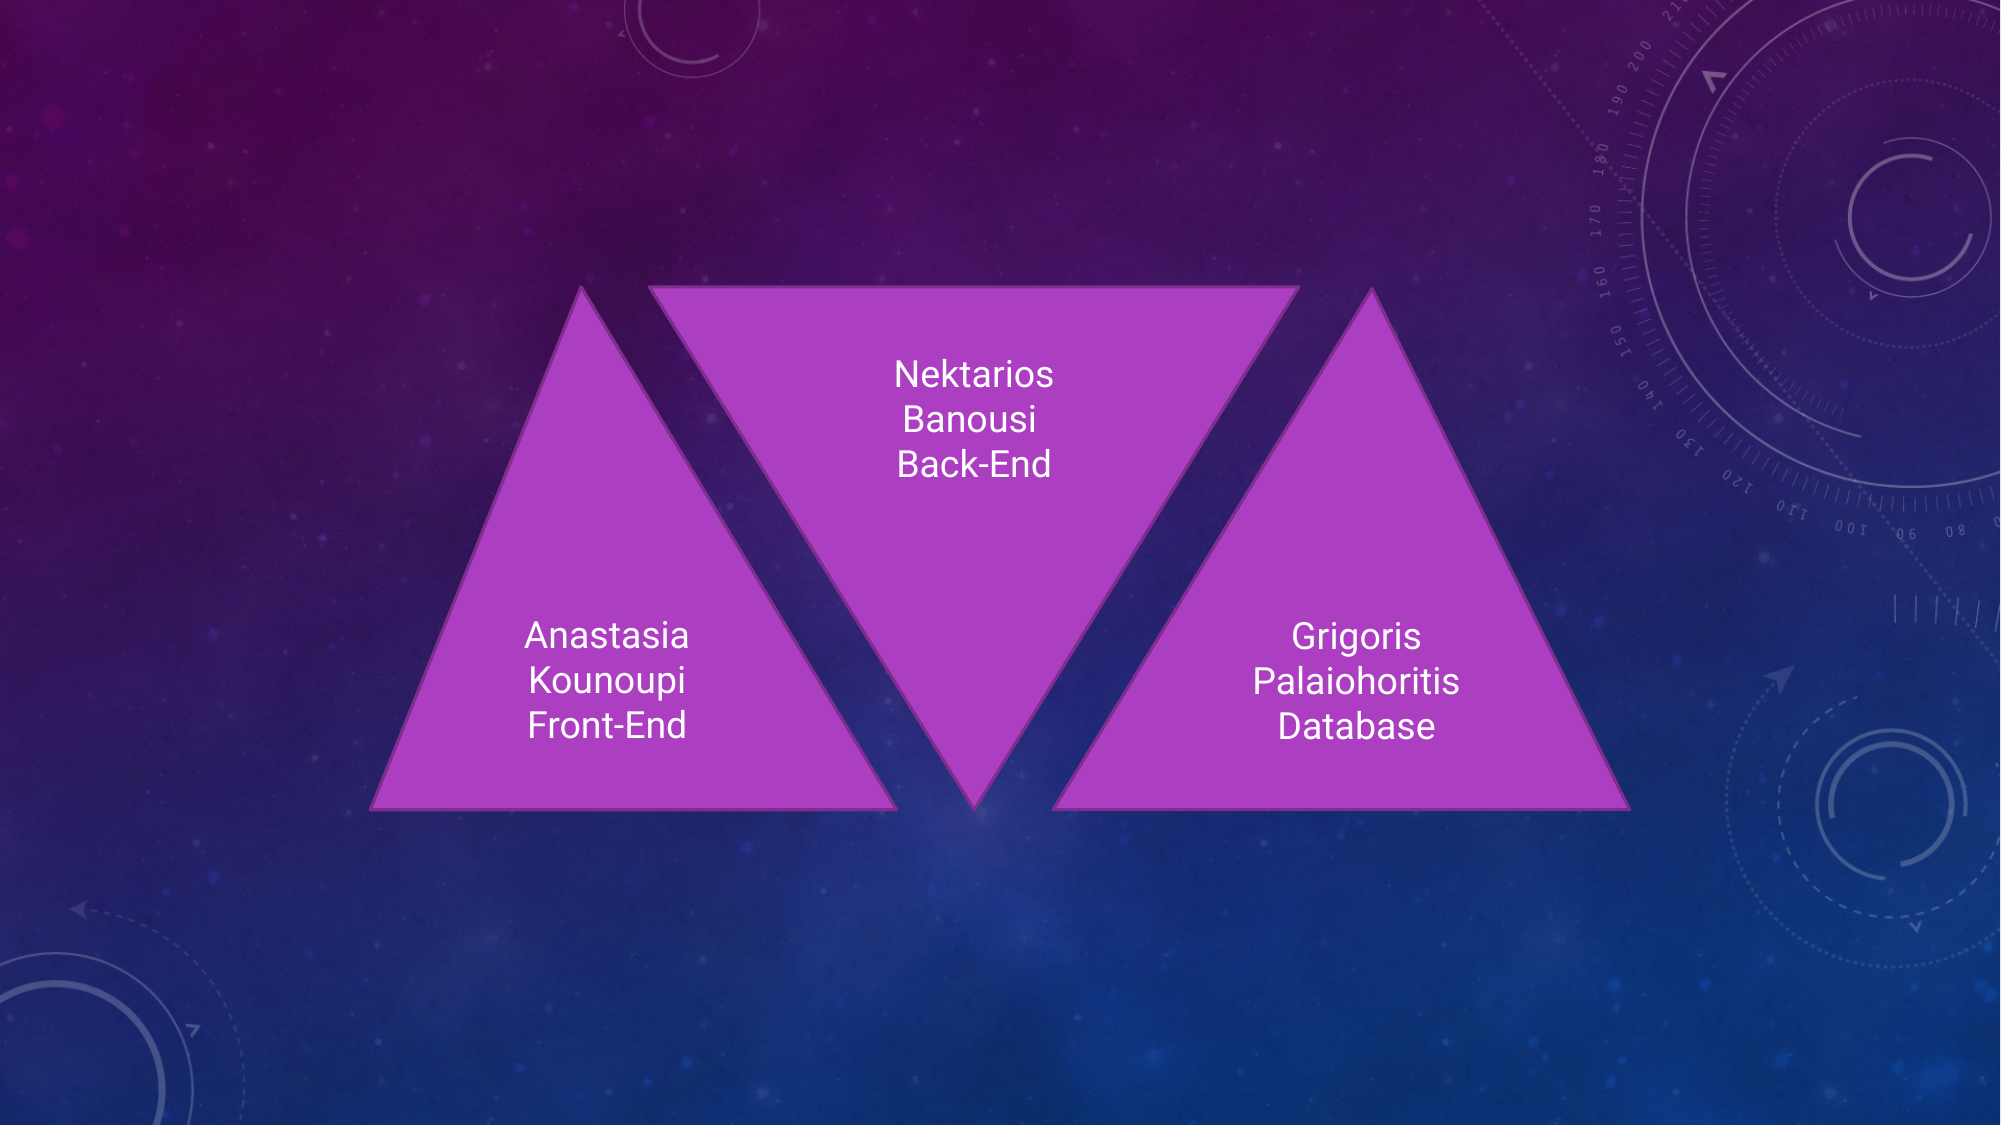

Anastasia Kounoupi
Front-End
Nektarios Banousi
Back-End
Grigoris Palaiohoritis Database